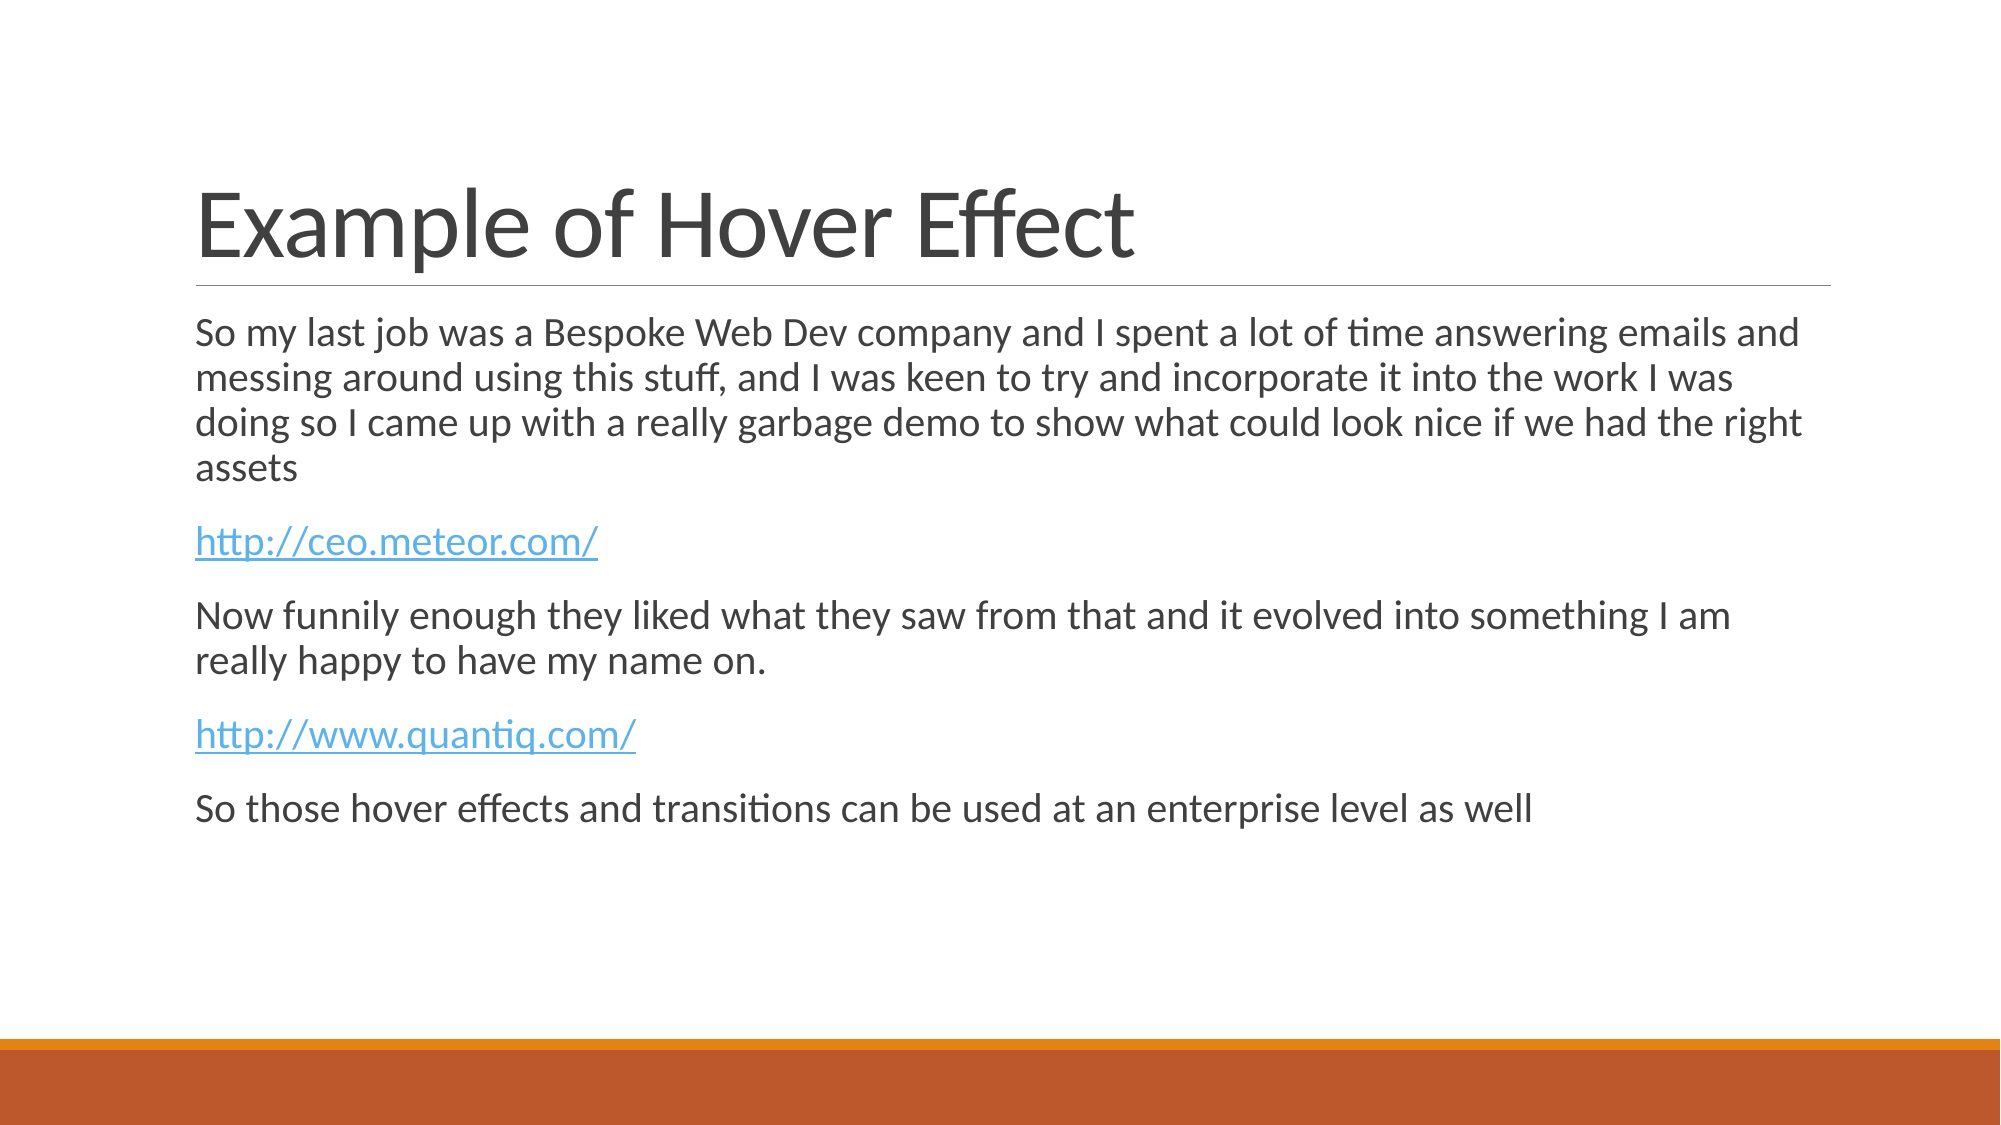

# Example of Hover Effect
So my last job was a Bespoke Web Dev company and I spent a lot of time answering emails and messing around using this stuff, and I was keen to try and incorporate it into the work I was doing so I came up with a really garbage demo to show what could look nice if we had the right assets
http://ceo.meteor.com/
Now funnily enough they liked what they saw from that and it evolved into something I am really happy to have my name on.
http://www.quantiq.com/
So those hover effects and transitions can be used at an enterprise level as well